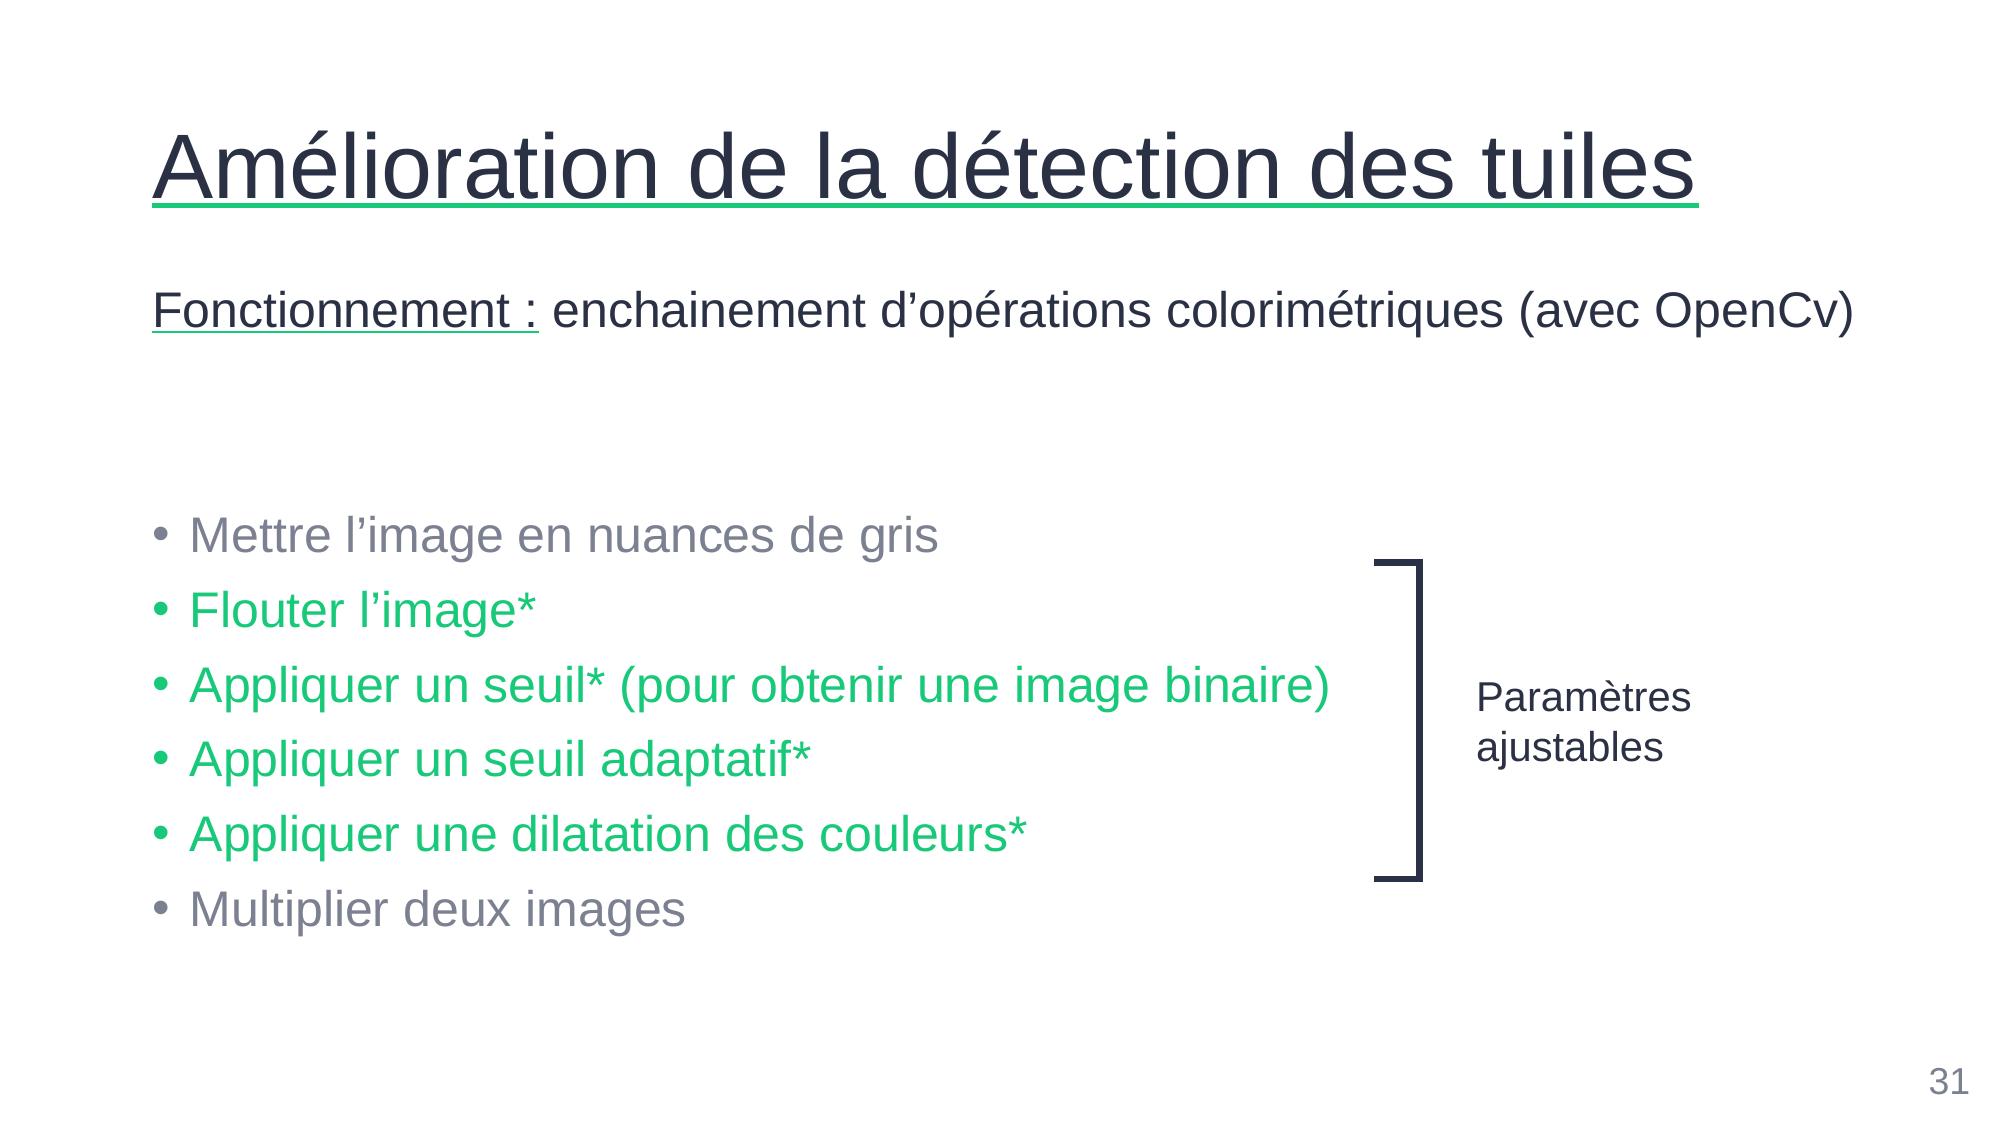

# Amélioration de la détection des tuiles
Fonctionnement : enchainement d’opérations colorimétriques (avec OpenCv)

Mettre l’image en nuances de gris
Flouter l’image*
Appliquer un seuil* (pour obtenir une image binaire)
Appliquer un seuil adaptatif*
Appliquer une dilatation des couleurs*
Multiplier deux images

Paramètres ajustables
31